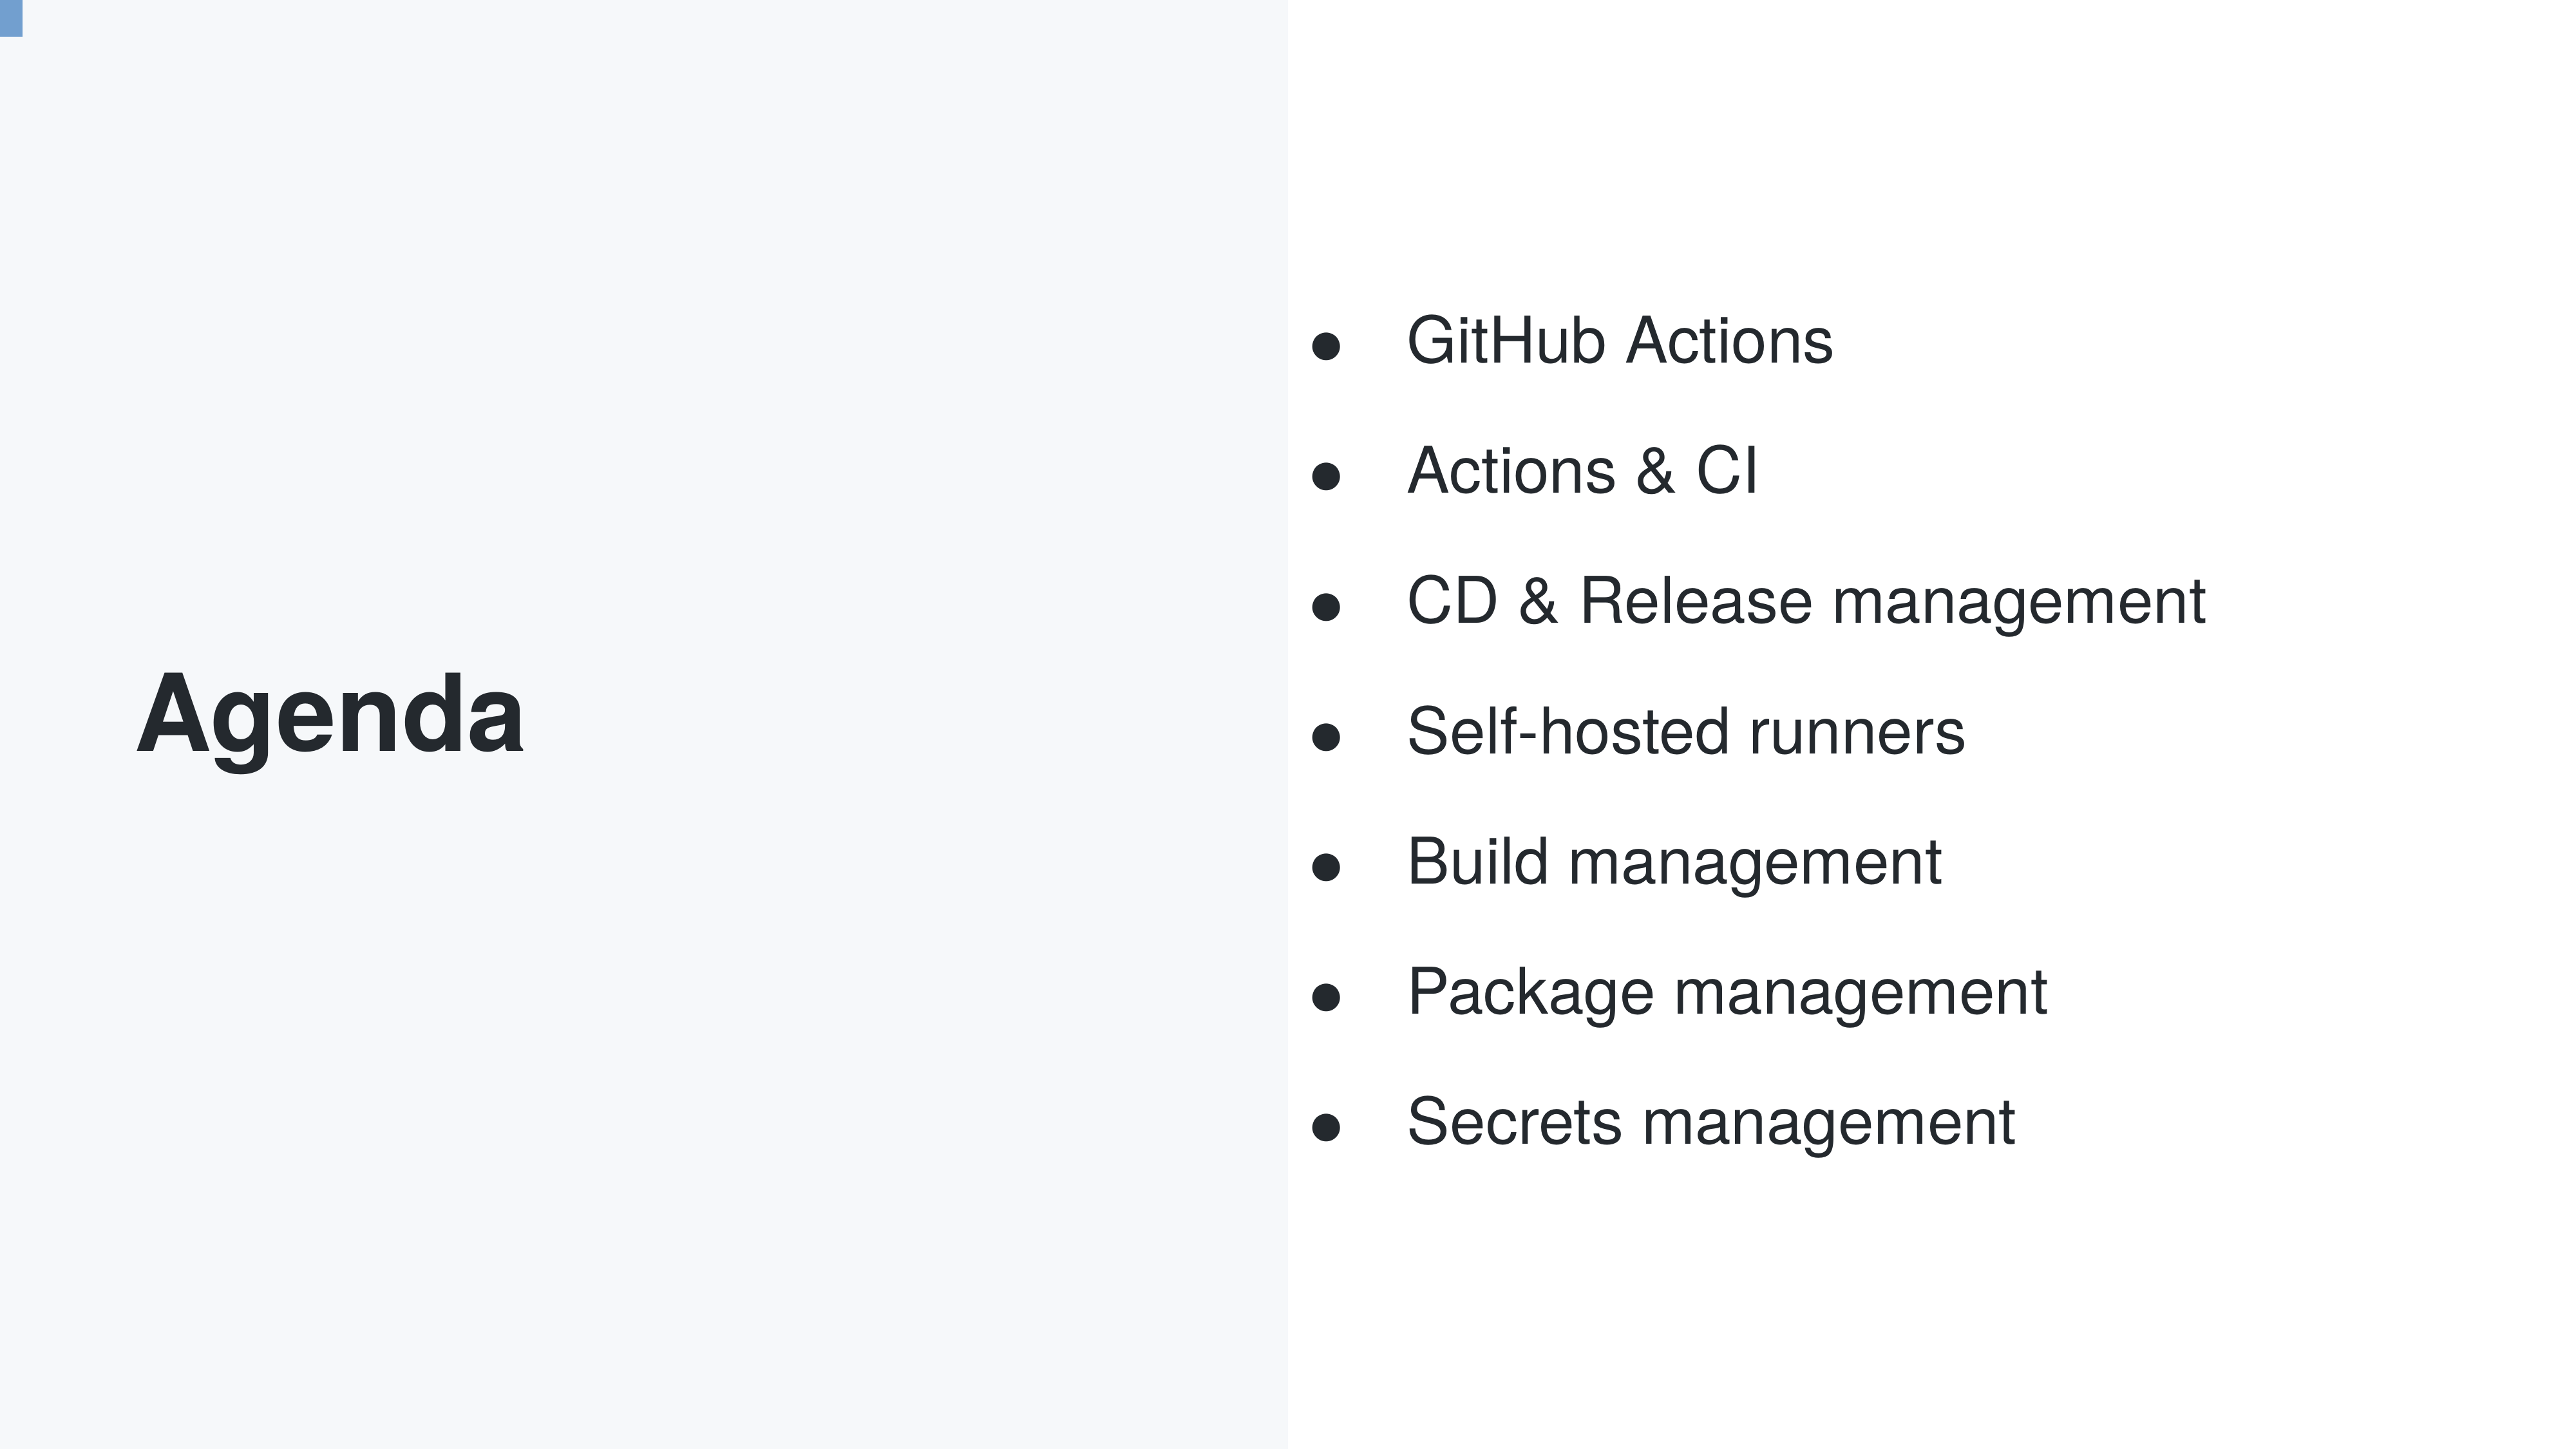

# Agenda
GitHub Actions
Actions & CI
CD & Release management
Self-hosted runners
Build management
Package management
Secrets management